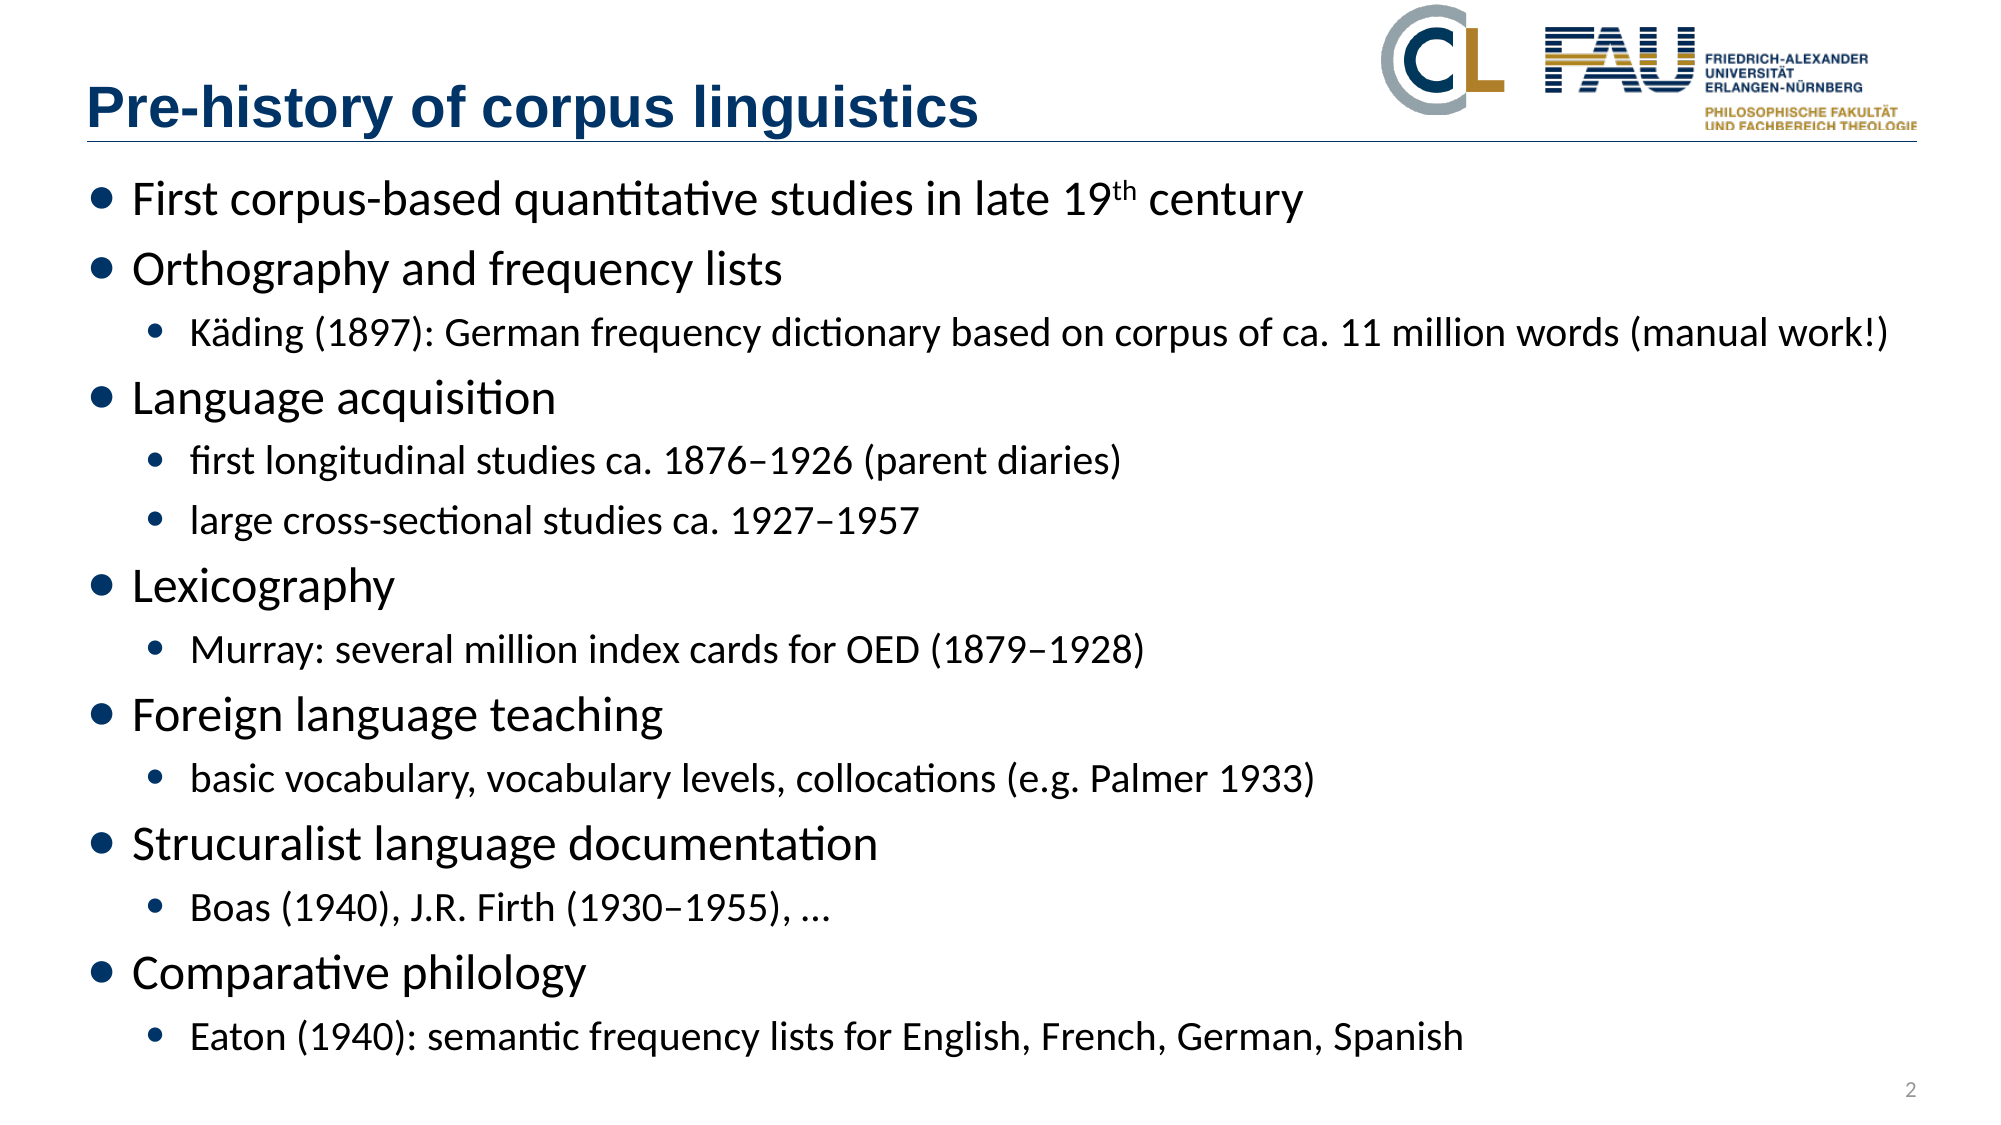

# Pre-history of corpus linguistics
First corpus-based quantitative studies in late 19th century
Orthography and frequency lists
Käding (1897): German frequency dictionary based on corpus of ca. 11 million words (manual work!)
Language acquisition
first longitudinal studies ca. 1876–1926 (parent diaries)
large cross-sectional studies ca. 1927–1957
Lexicography
Murray: several million index cards for OED (1879–1928)
Foreign language teaching
basic vocabulary, vocabulary levels, collocations (e.g. Palmer 1933)
Strucuralist language documentation
Boas (1940), J.R. Firth (1930–1955), …
Comparative philology
Eaton (1940): semantic frequency lists for English, French, German, Spanish
2